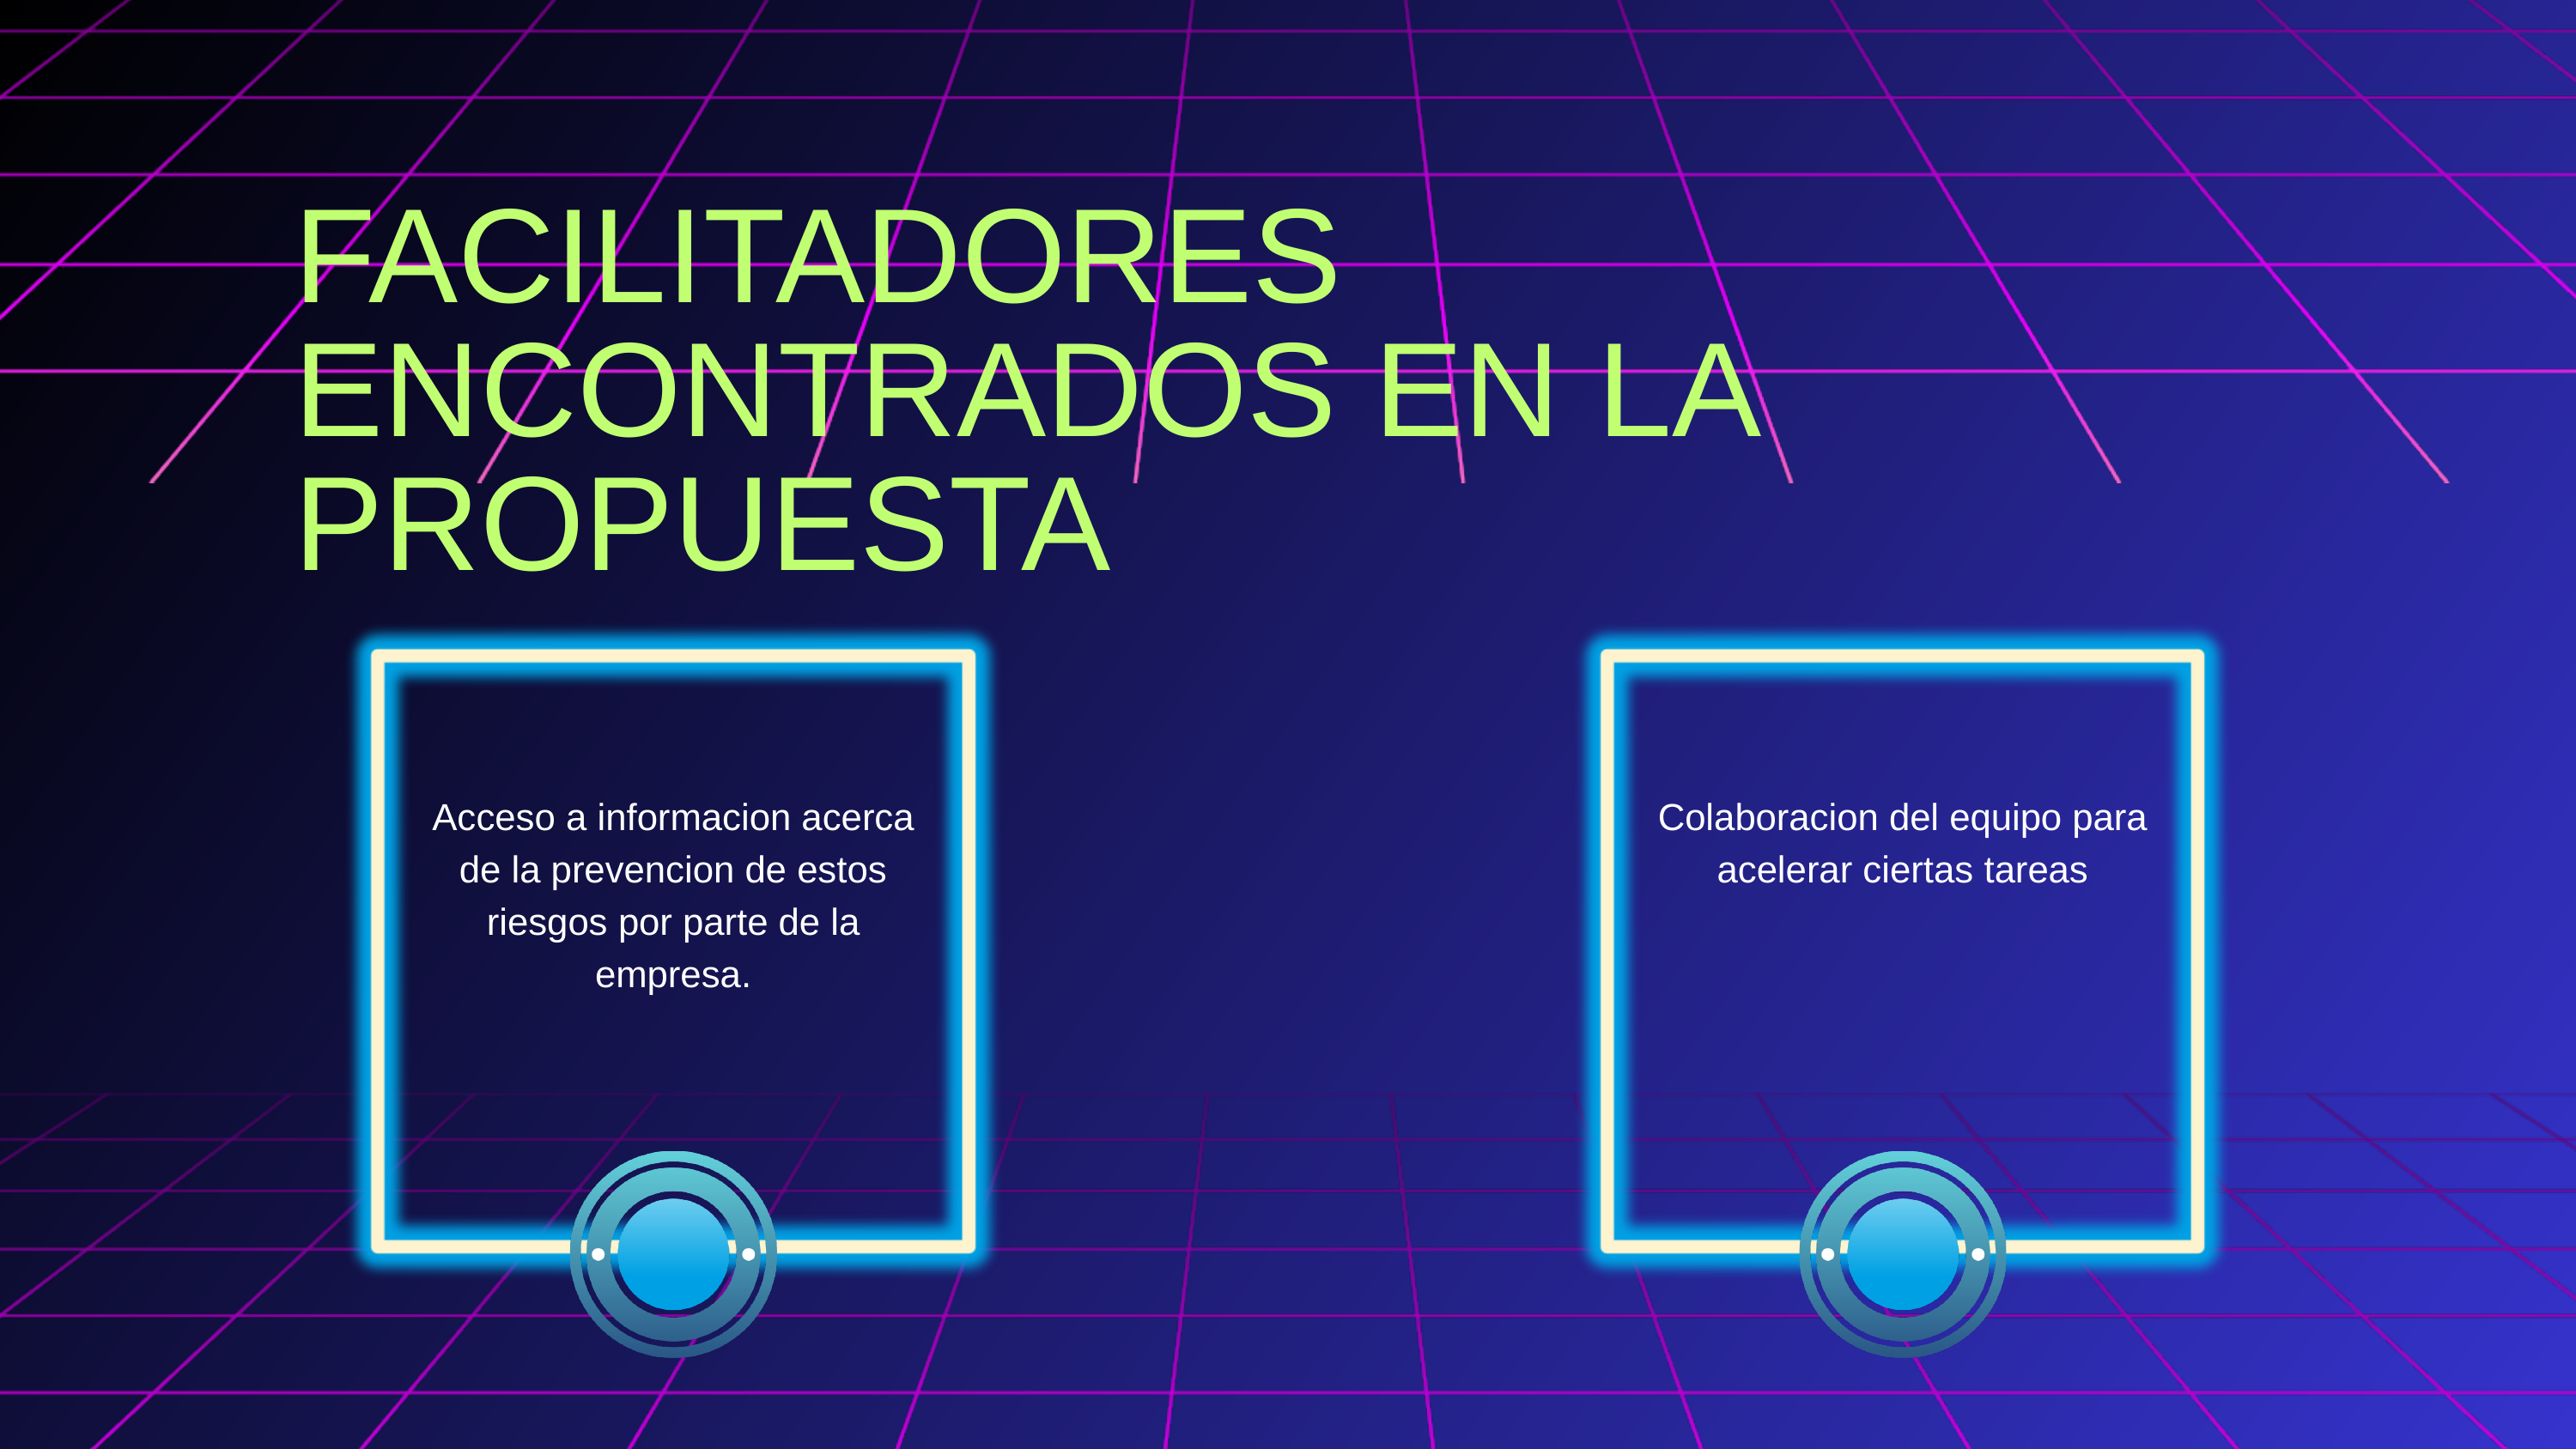

FACILITADORES ENCONTRADOS EN LA PROPUESTA

Acceso a informacion acerca de la prevencion de estos riesgos por parte de la empresa.
Colaboracion del equipo para acelerar ciertas tareas